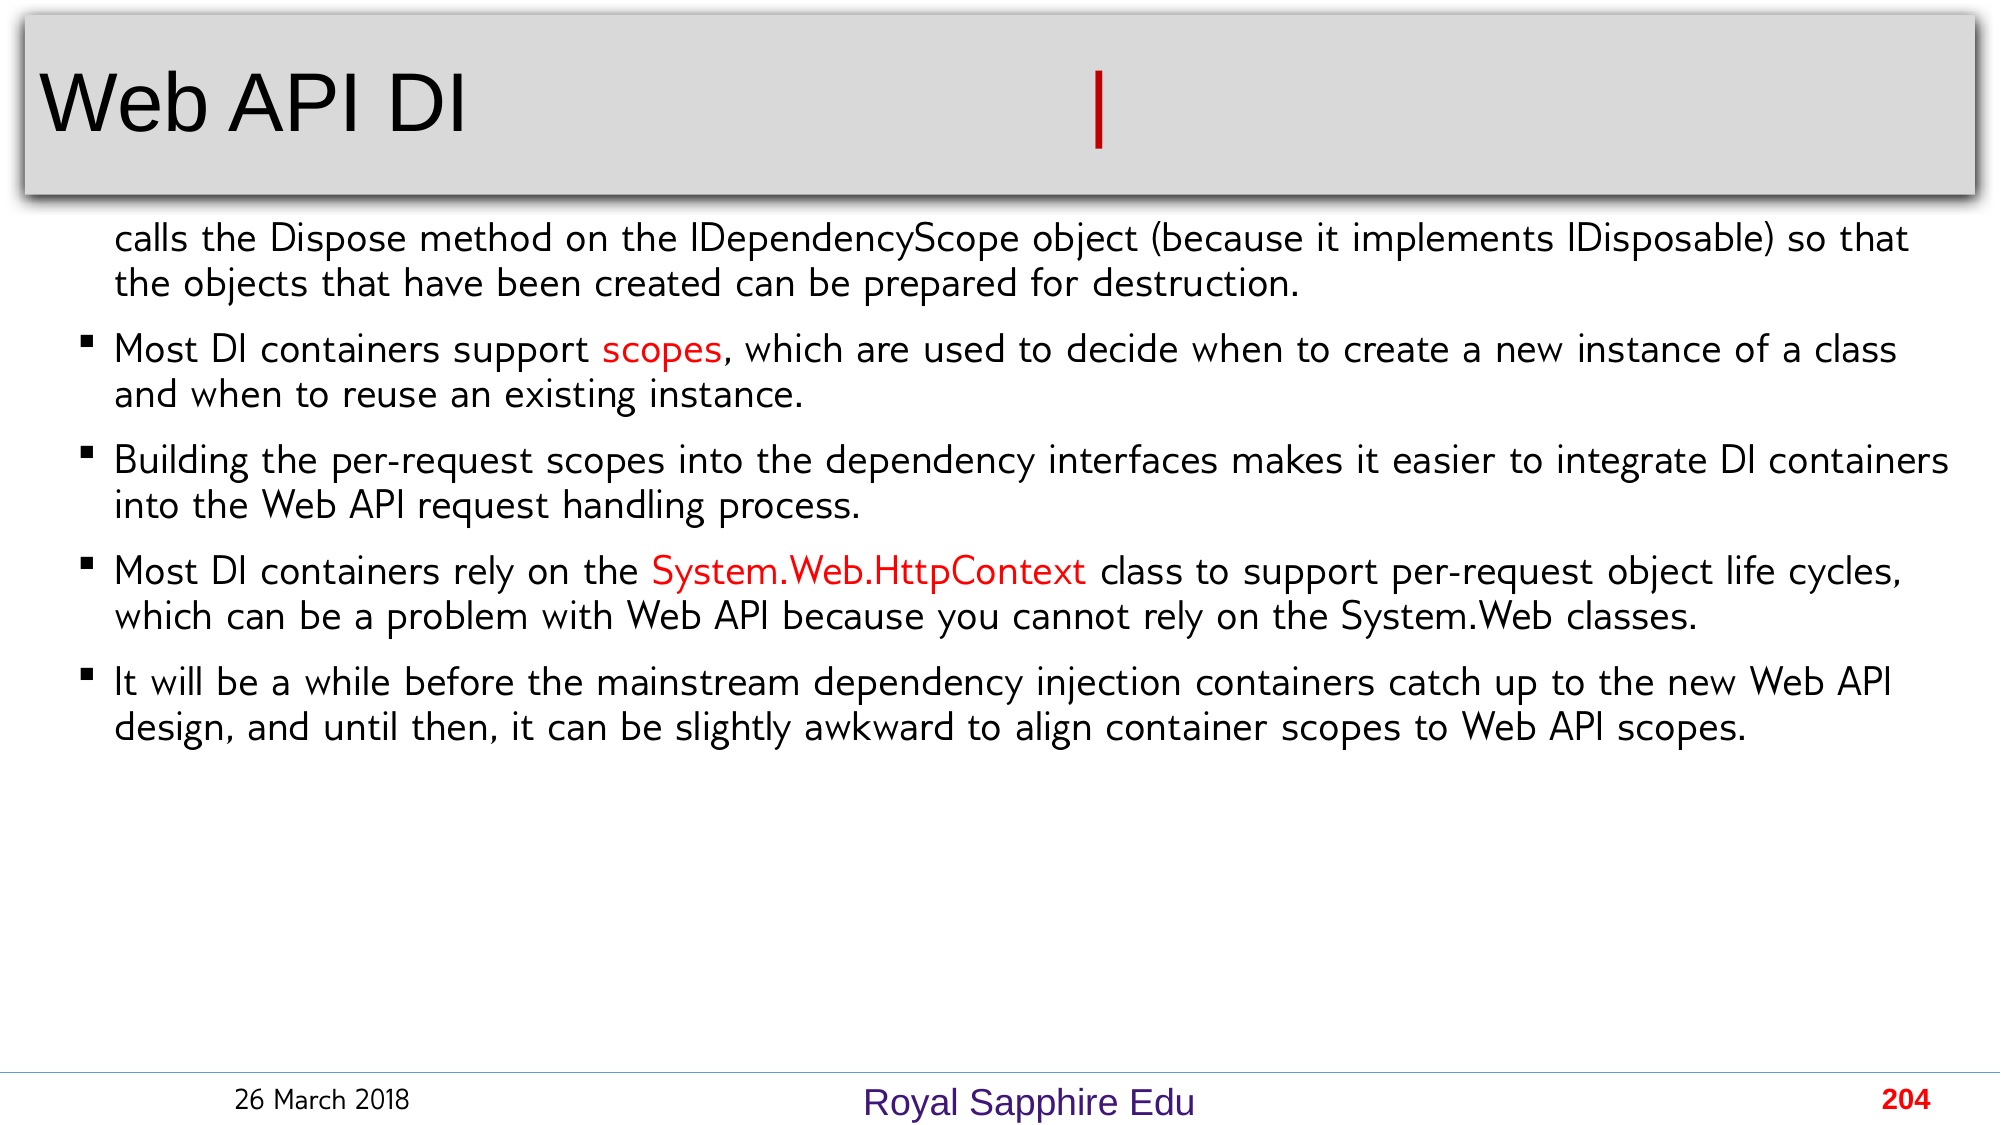

# Web API DI					 		    			    |
calls the Dispose method on the IDependencyScope object (because it implements IDisposable) so that the objects that have been created can be prepared for destruction.
Most DI containers support scopes, which are used to decide when to create a new instance of a class and when to reuse an existing instance.
Building the per-request scopes into the dependency interfaces makes it easier to integrate DI containers into the Web API request handling process.
Most DI containers rely on the System.Web.HttpContext class to support per-request object life cycles, which can be a problem with Web API because you cannot rely on the System.Web classes.
It will be a while before the mainstream dependency injection containers catch up to the new Web API design, and until then, it can be slightly awkward to align container scopes to Web API scopes.

26 March 2018
204